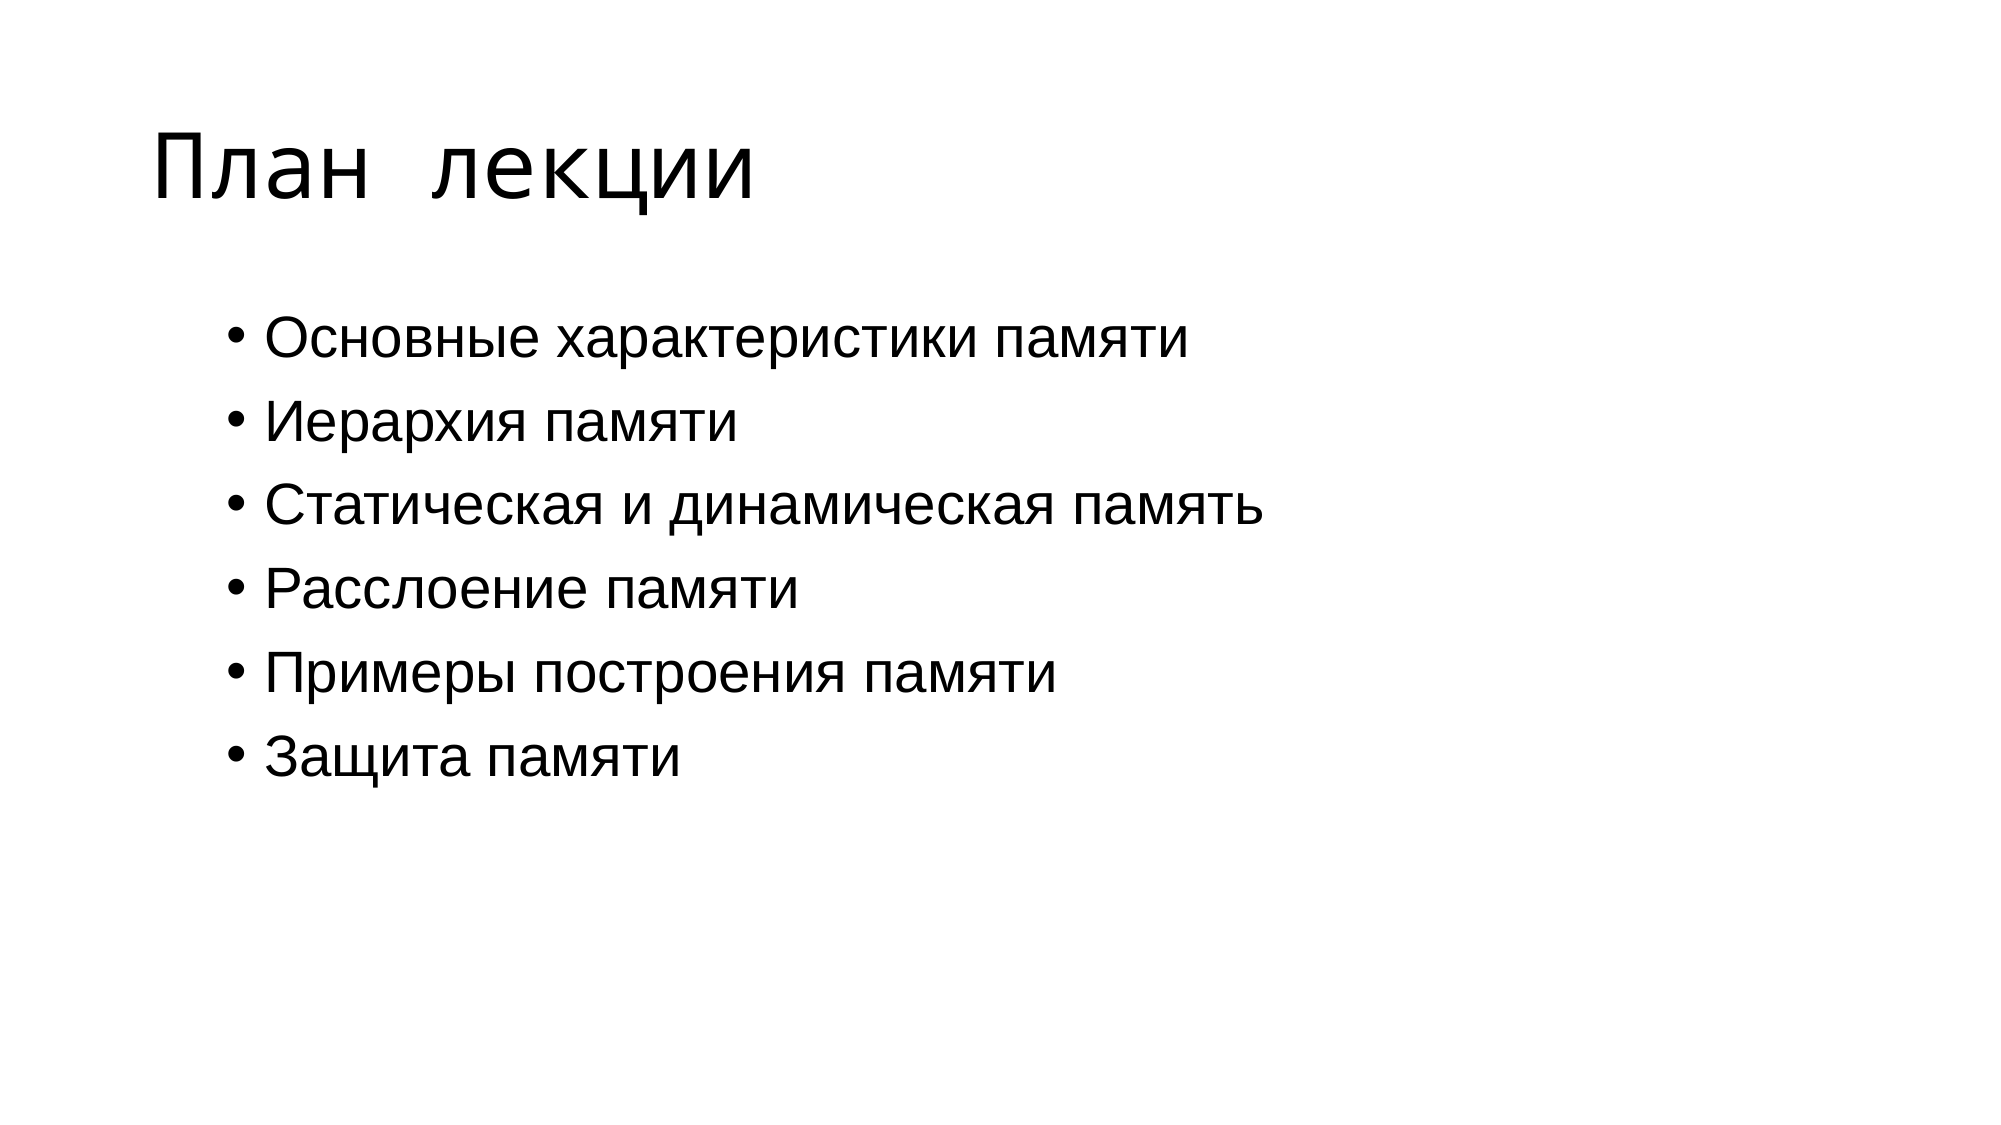

# План лекции
Основные характеристики памяти
Иерархия памяти
Статическая и динамическая память
Расслоение памяти
Примеры построения памяти
Защита памяти